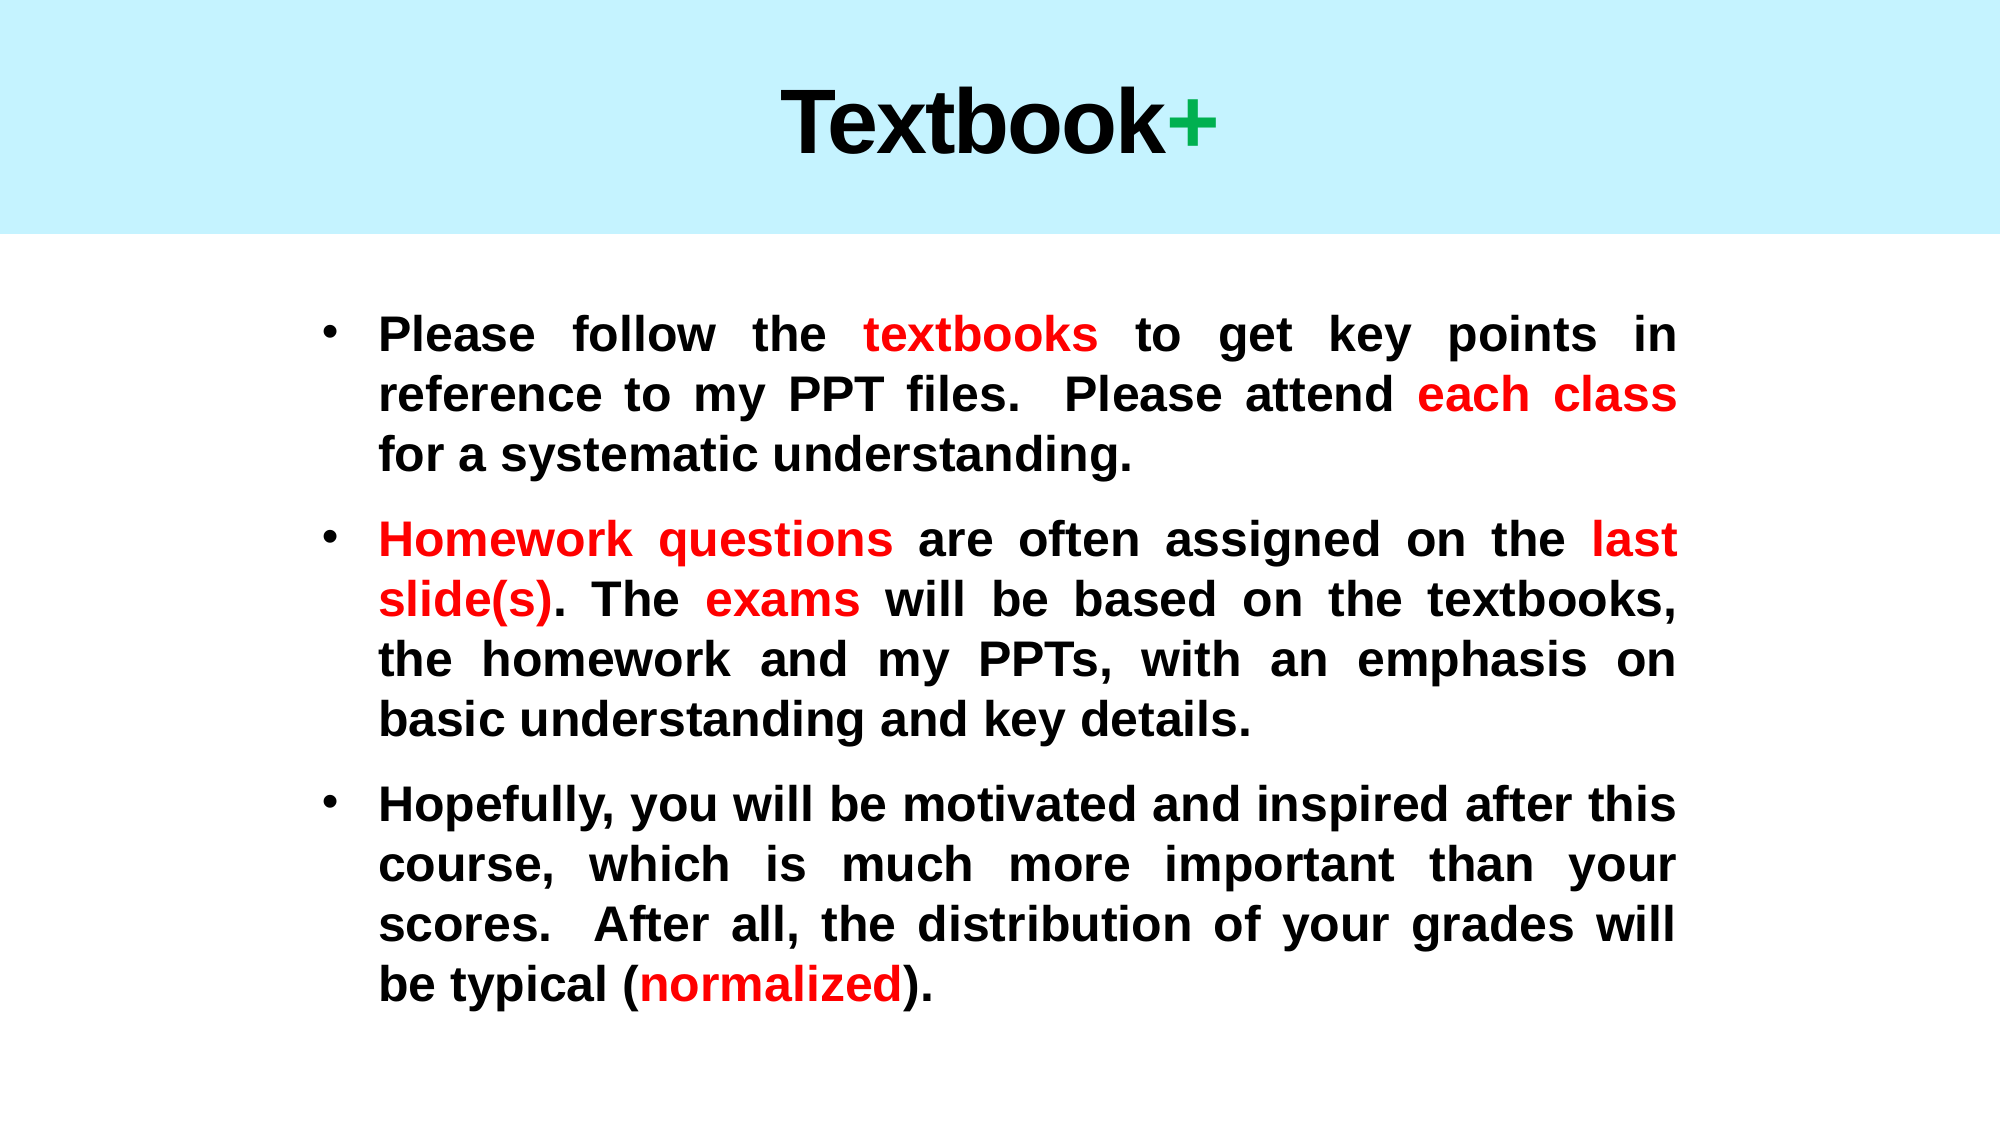

# Textbook+
Please follow the textbooks to get key points in reference to my PPT files.  Please attend each class for a systematic understanding.
Homework questions are often assigned on the last slide(s). The exams will be based on the textbooks, the homework and my PPTs, with an emphasis on basic understanding and key details.
Hopefully, you will be motivated and inspired after this course, which is much more important than your scores.  After all, the distribution of your grades will be typical (normalized).